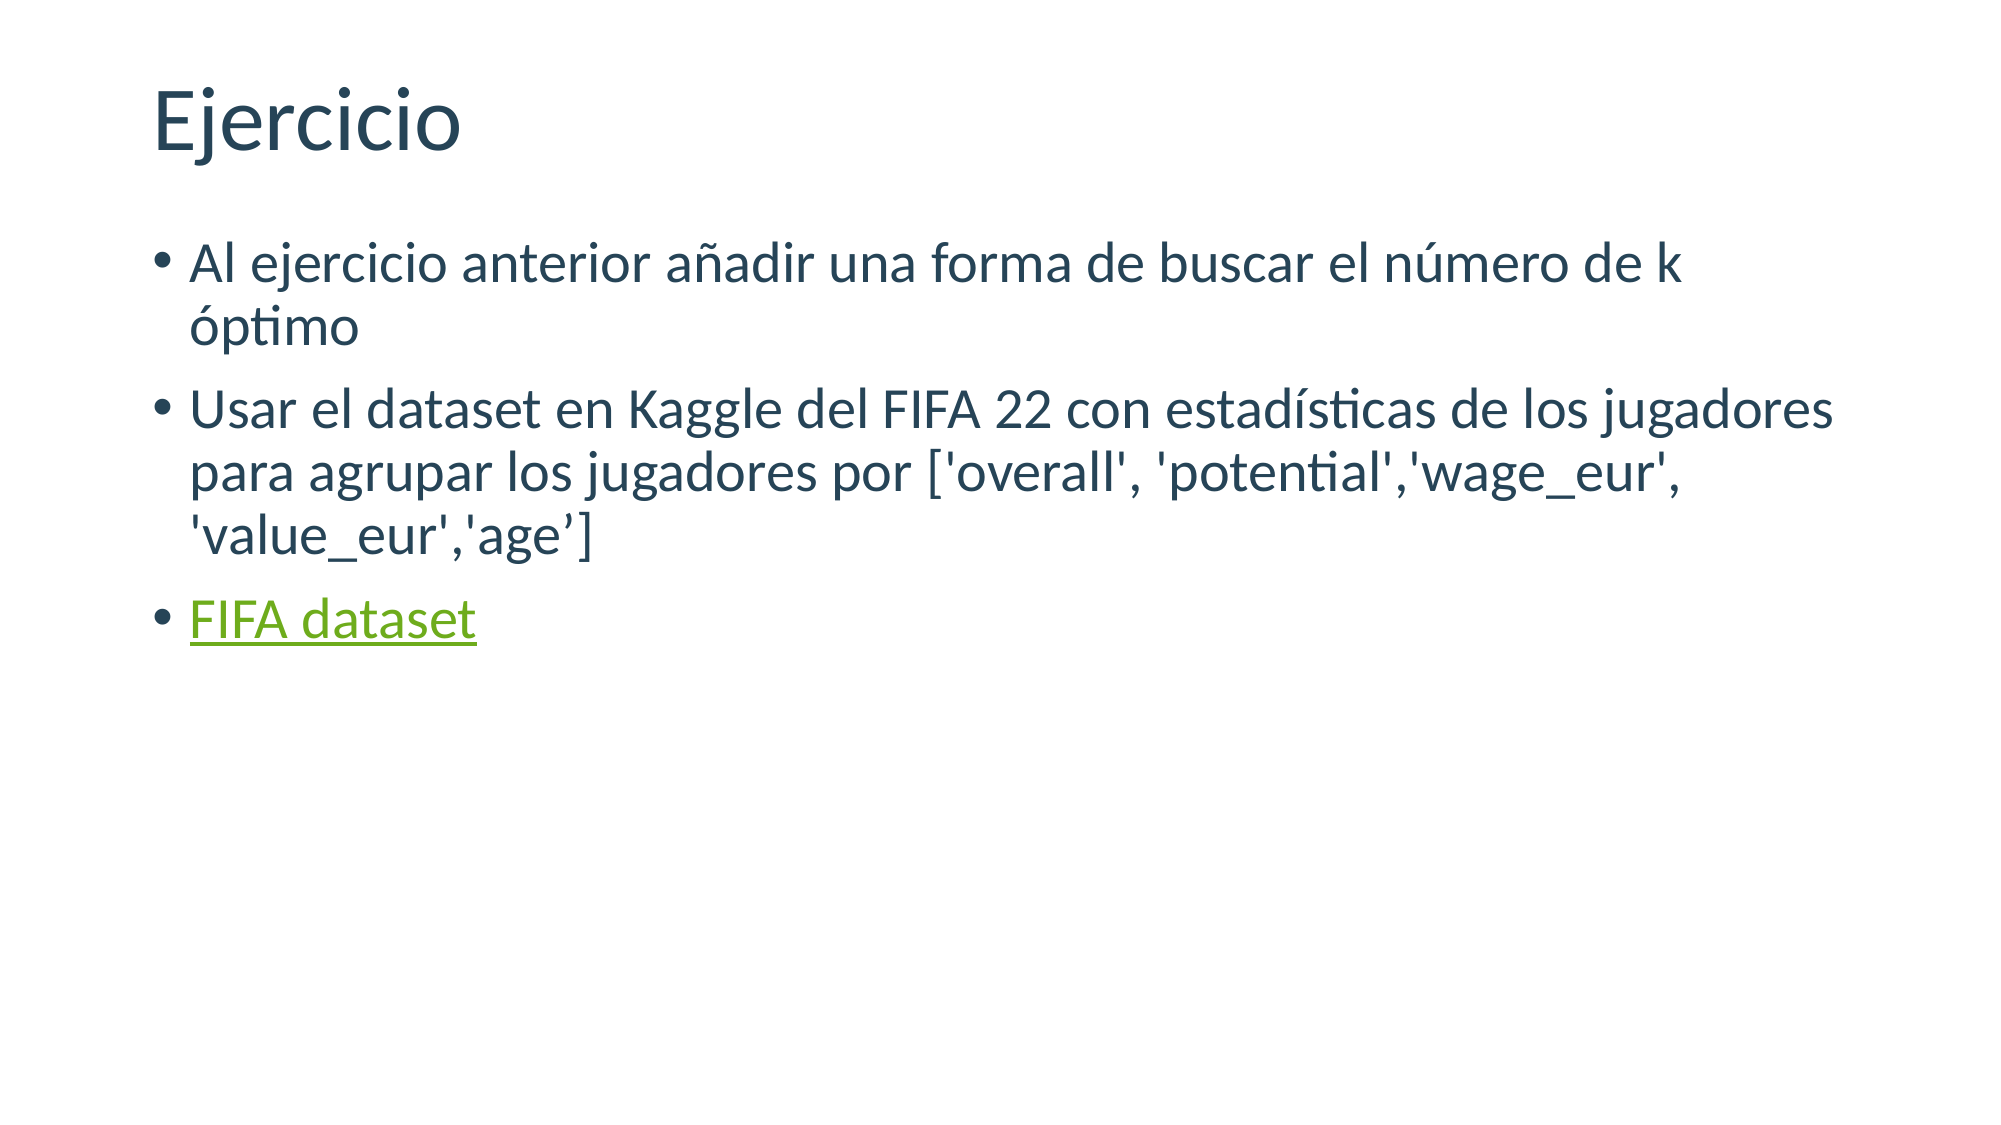

# Ejercicio
Al ejercicio anterior añadir una forma de buscar el número de k óptimo
Usar el dataset en Kaggle del FIFA 22 con estadísticas de los jugadores para agrupar los jugadores por ['overall', 'potential','wage_eur', 'value_eur','age’]
FIFA dataset